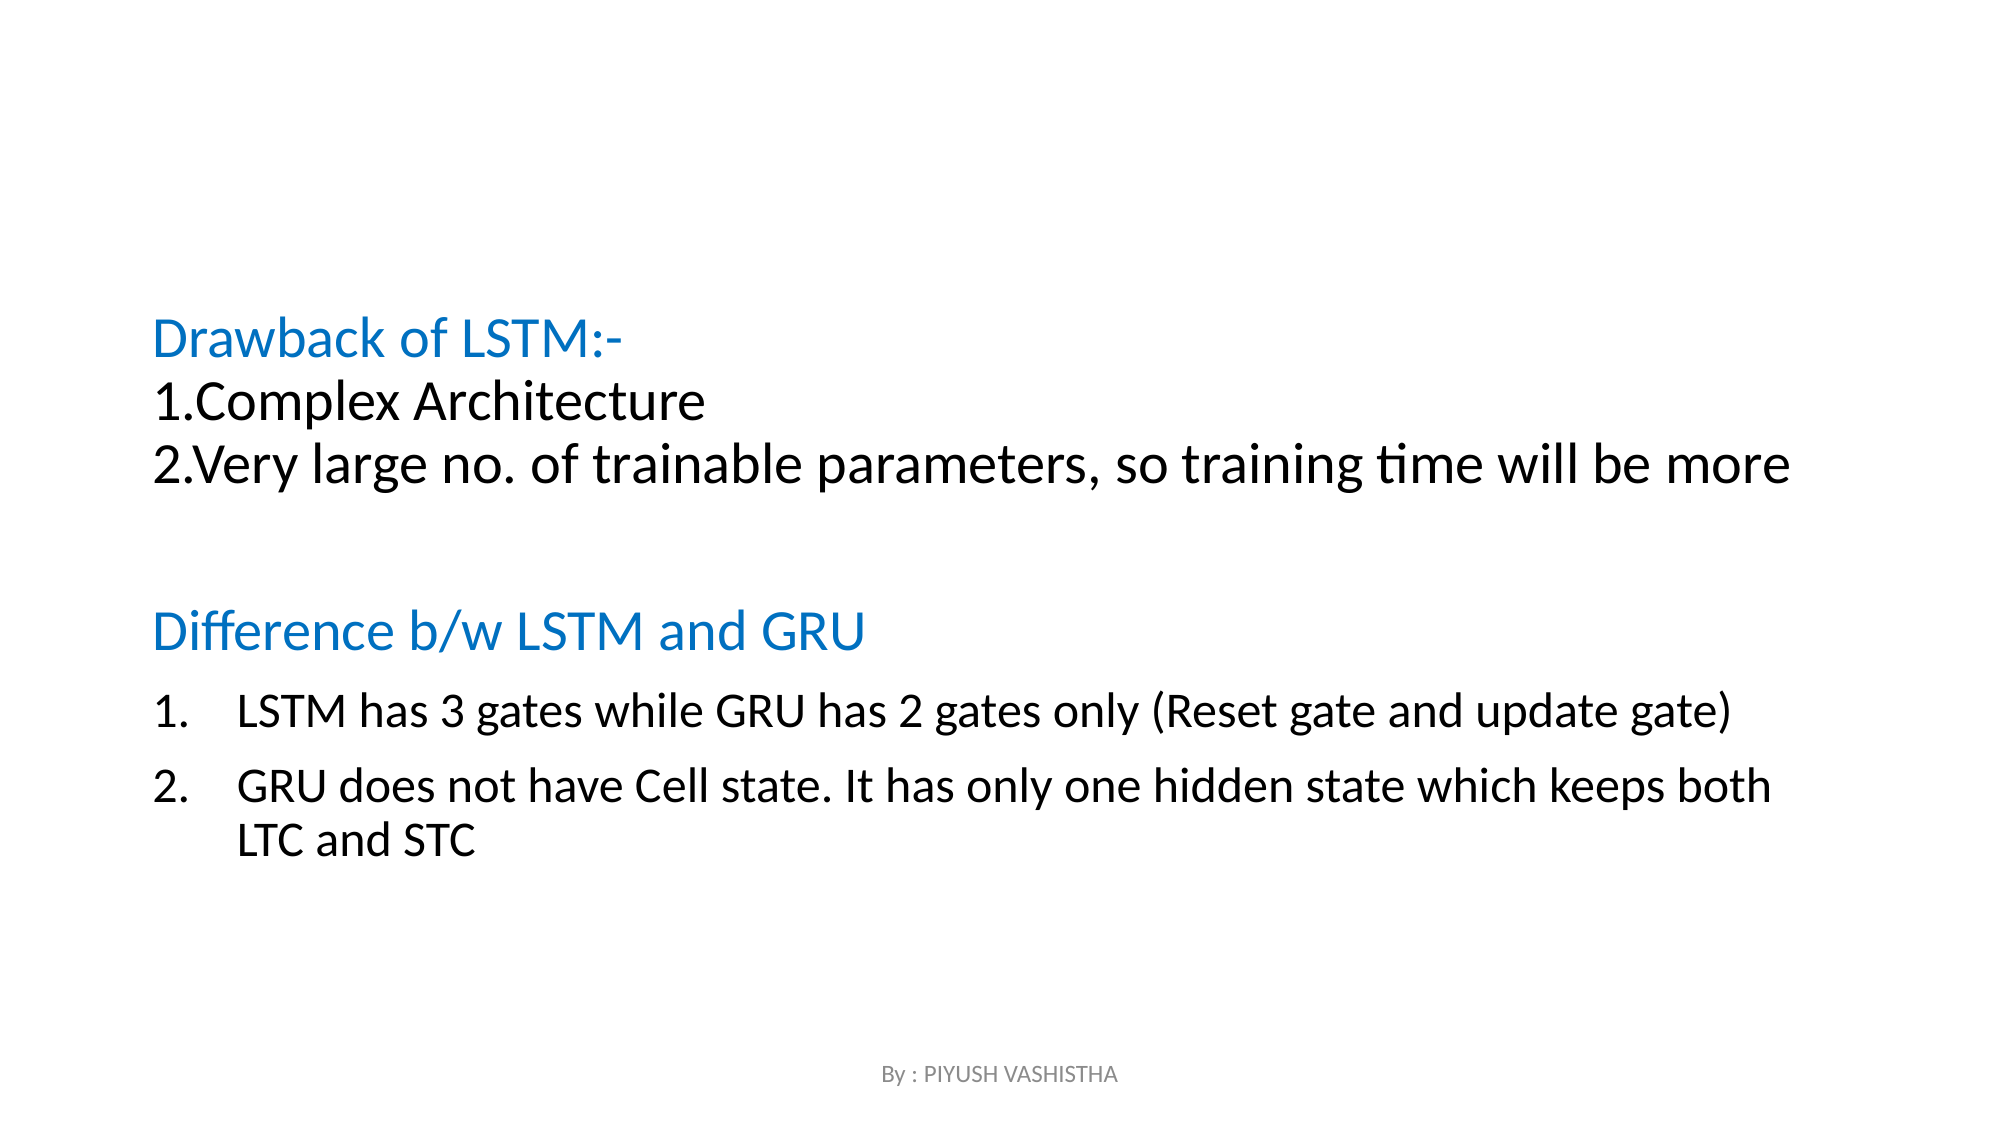

#
Drawback of LSTM:-
1.Complex Architecture
2.Very large no. of trainable parameters, so training time will be more

Difference b/w LSTM and GRU
LSTM has 3 gates while GRU has 2 gates only (Reset gate and update gate)
GRU does not have Cell state. It has only one hidden state which keeps both LTC and STC
By : PIYUSH VASHISTHA